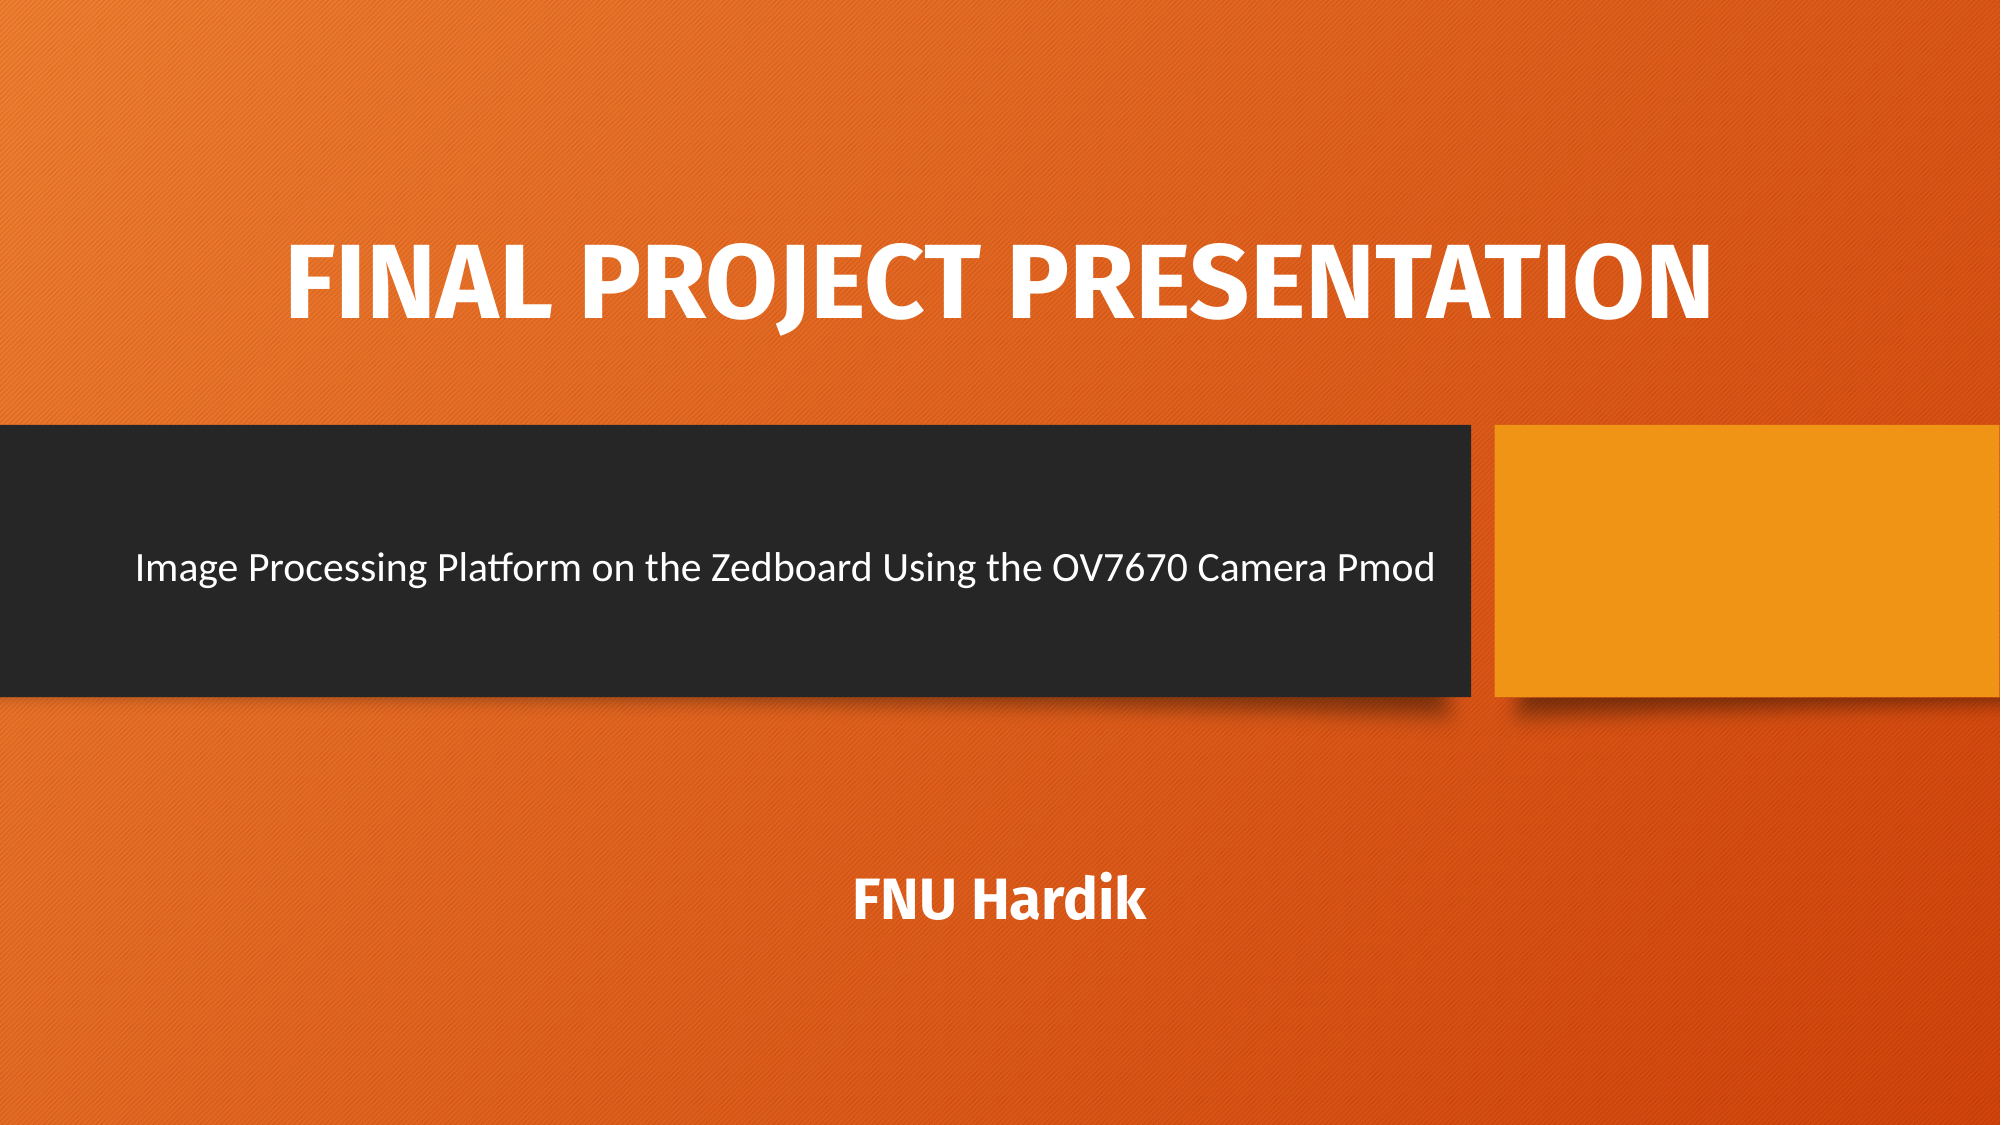

# FINAL PROJECT PRESENTATION
Image Processing Platform on the Zedboard Using the OV7670 Camera Pmod
FNU Hardik